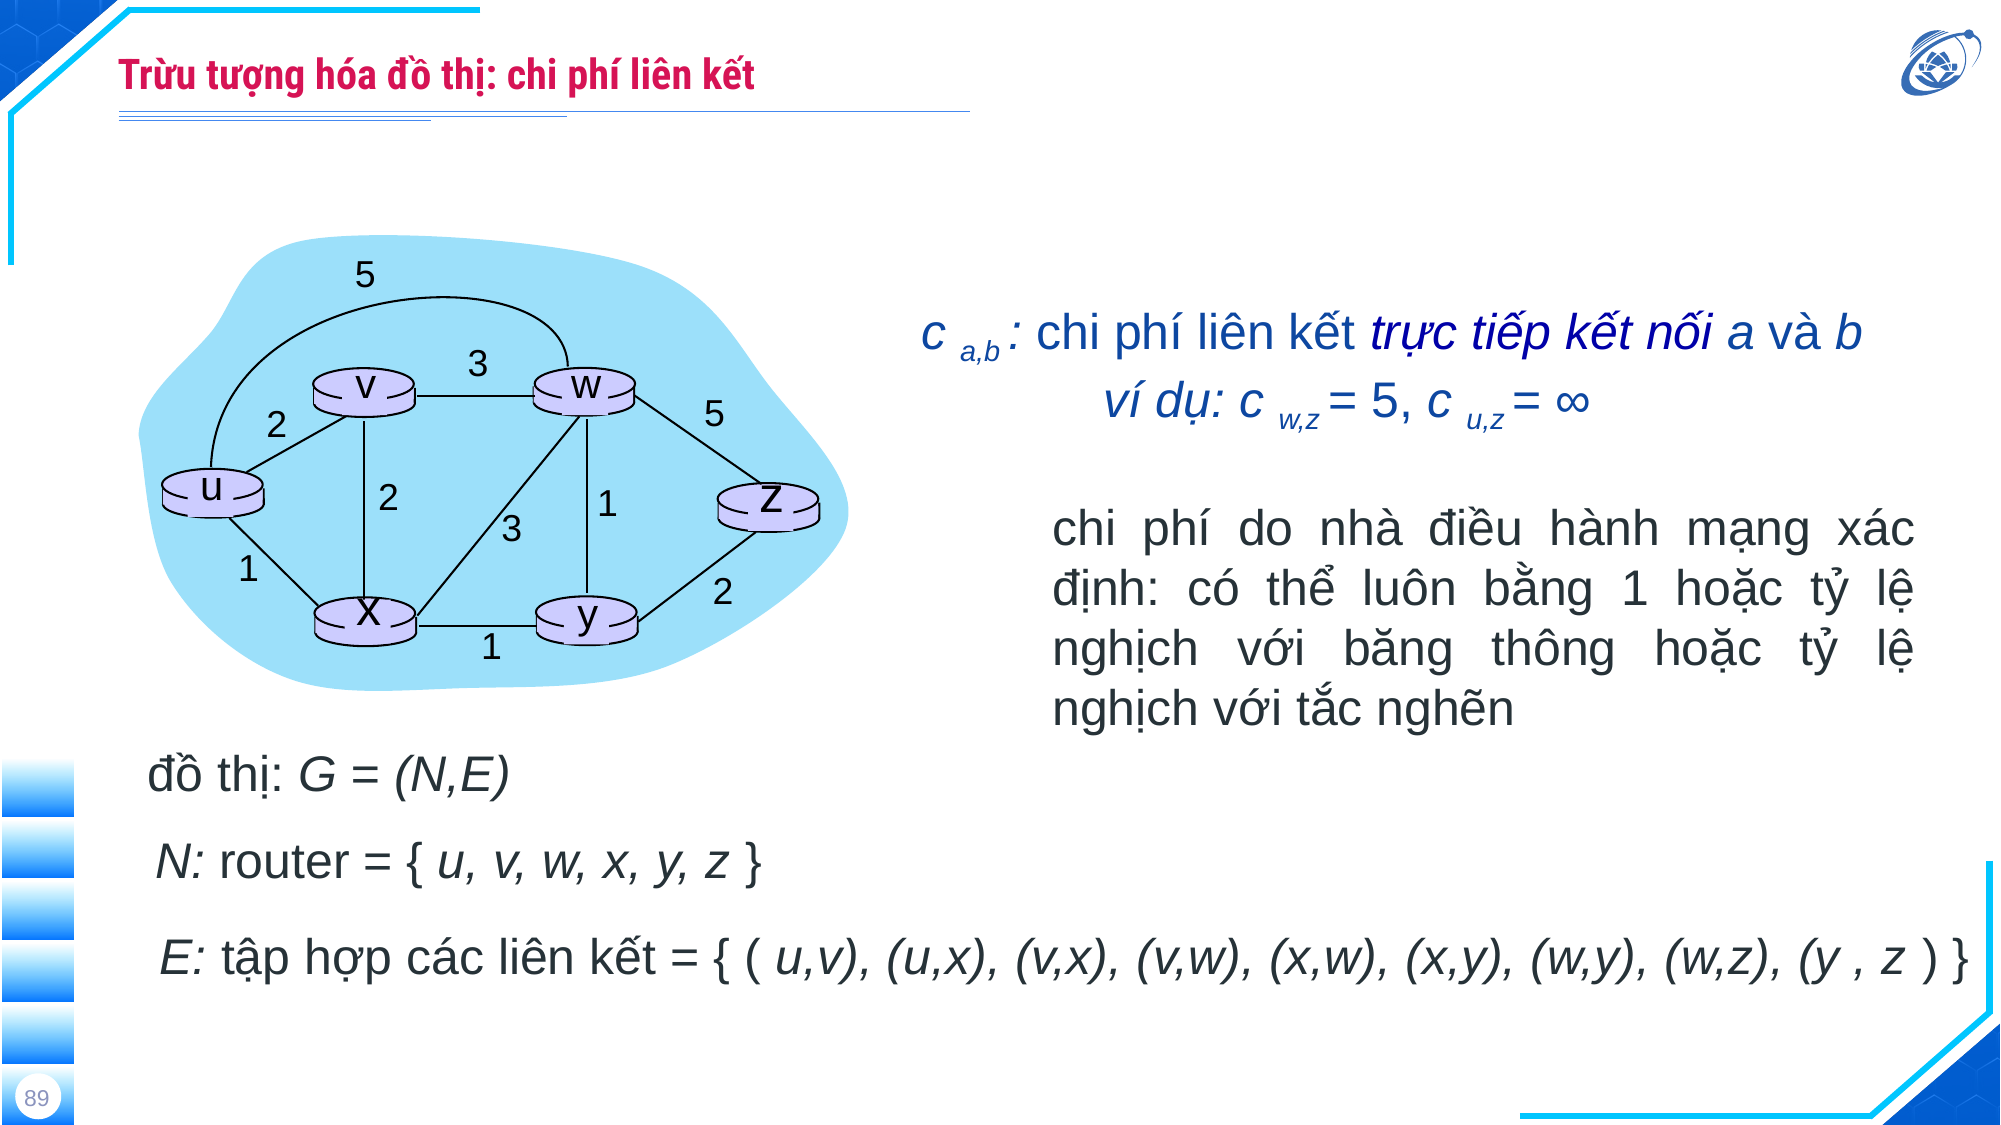

# Trừu tượng hóa đồ thị: chi phí liên kết

5

3
v

w

5

2

u

z

2

1

3

1
2
x

y

1

c a,b : chi phí liên kết trực tiếp kết nối a và b
             ví dụ: c w,z = 5, c u,z = ∞

chi phí do nhà điều hành mạng xác định: có thể luôn bằng 1 hoặc tỷ lệ nghịch với băng thông hoặc tỷ lệ nghịch với tắc nghẽn
đồ thị: G = (N,E)
N: router = { u, v, w, x, y, z }
E: tập hợp các liên kết = { ( u,v), (u,x), (v,x), (v,w), (x,w), (x,y), (w,y), (w,z), (y , z ) }
89